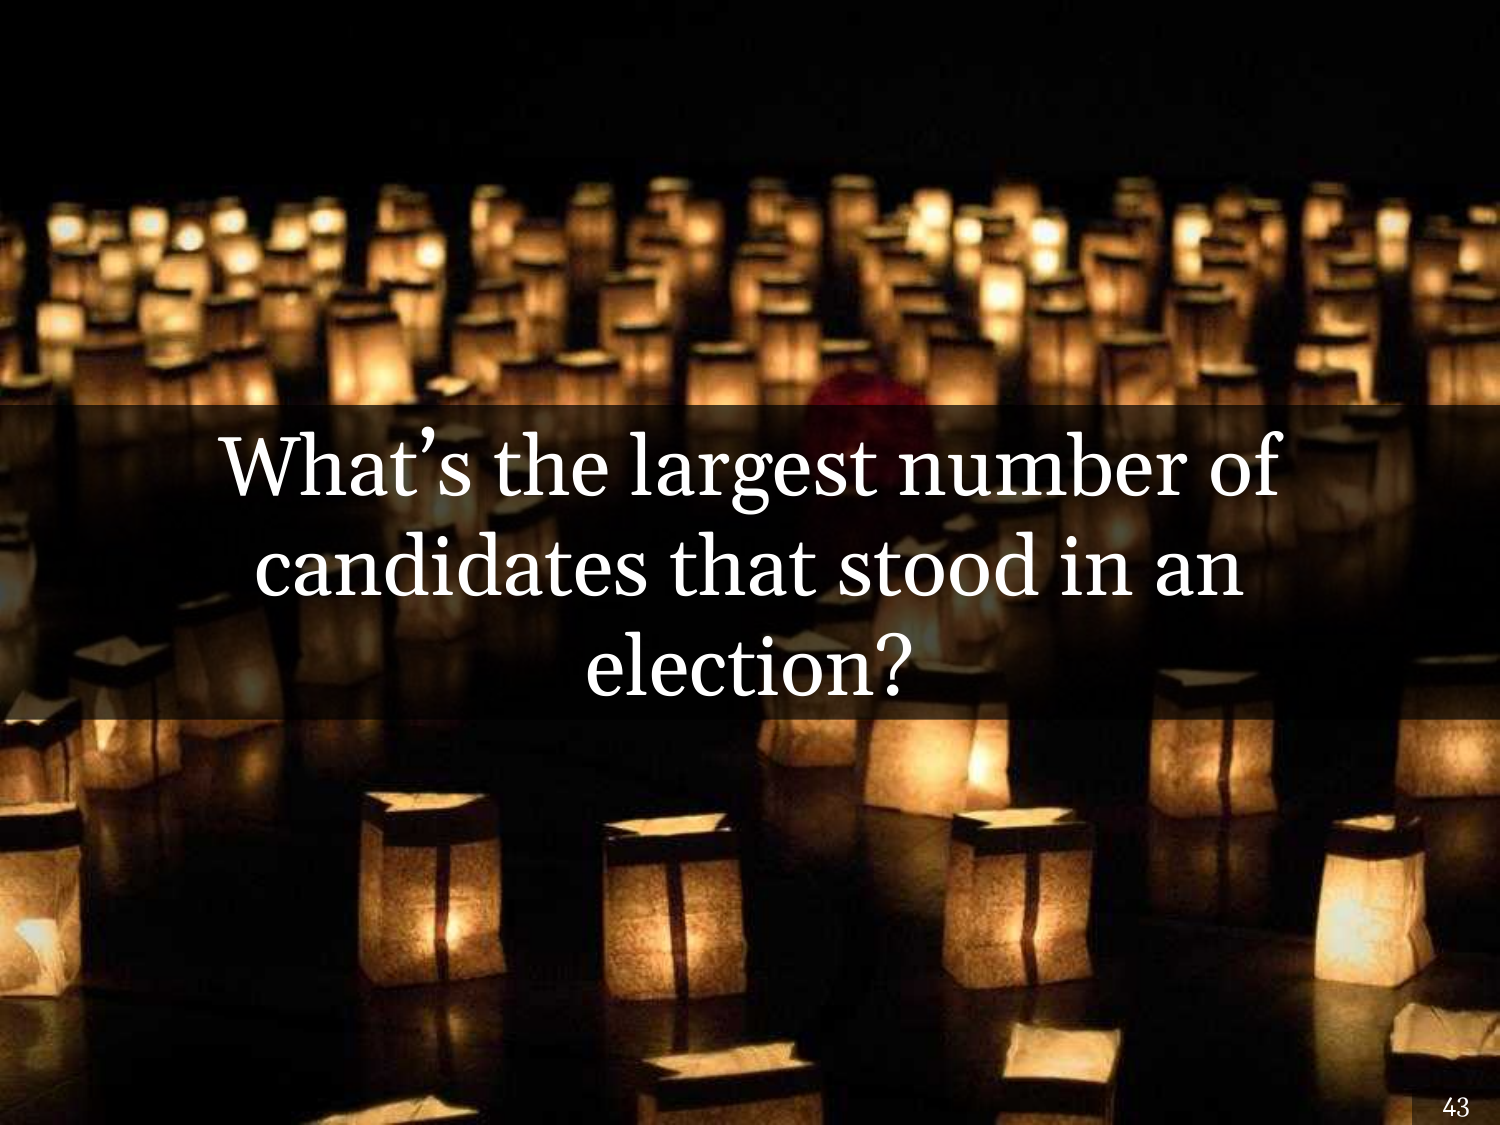

What’s the largest number of candidates that stood in an election?
43